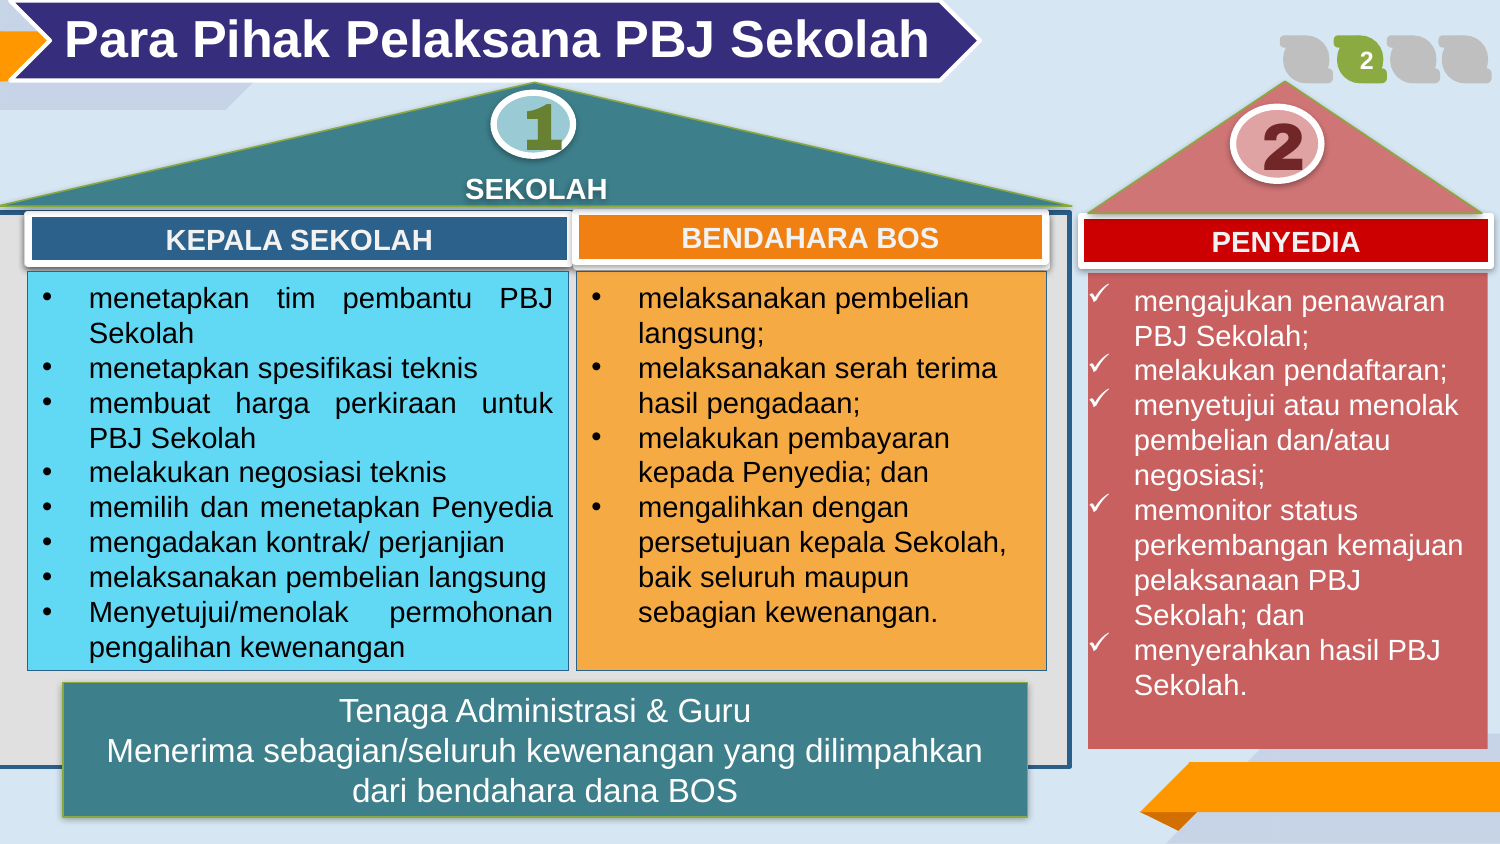

Para Pihak Pelaksana PBJ Sekolah

1

2

3

4

1
2
SEKOLAH
BENDAHARA BOS

KEPALA SEKOLAH
KEPALA SEKOLAH
PENYEDIA
BENDAHARA SEKOLAH

menetapkan tim pembantu PBJ Sekolah
menetapkan spesifikasi teknis
membuat harga perkiraan untuk PBJ Sekolah
melakukan negosiasi teknis
memilih dan menetapkan Penyedia
mengadakan kontrak/ perjanjian
melaksanakan pembelian langsung
Menyetujui/menolak permohonan pengalihan kewenangan
melaksanakan pembelian langsung;
melaksanakan serah terima hasil pengadaan;
melakukan pembayaran kepada Penyedia; dan
mengalihkan dengan persetujuan kepala Sekolah, baik seluruh maupun sebagian kewenangan.

mengajukan penawaran PBJ Sekolah;
melakukan pendaftaran;
menyetujui atau menolak pembelian dan/atau negosiasi;
memonitor status perkembangan kemajuan pelaksanaan PBJ Sekolah; dan
menyerahkan hasil PBJ Sekolah.

Tenaga Administrasi & Guru
Menerima sebagian/seluruh kewenangan yang dilimpahkan dari bendahara dana BOS